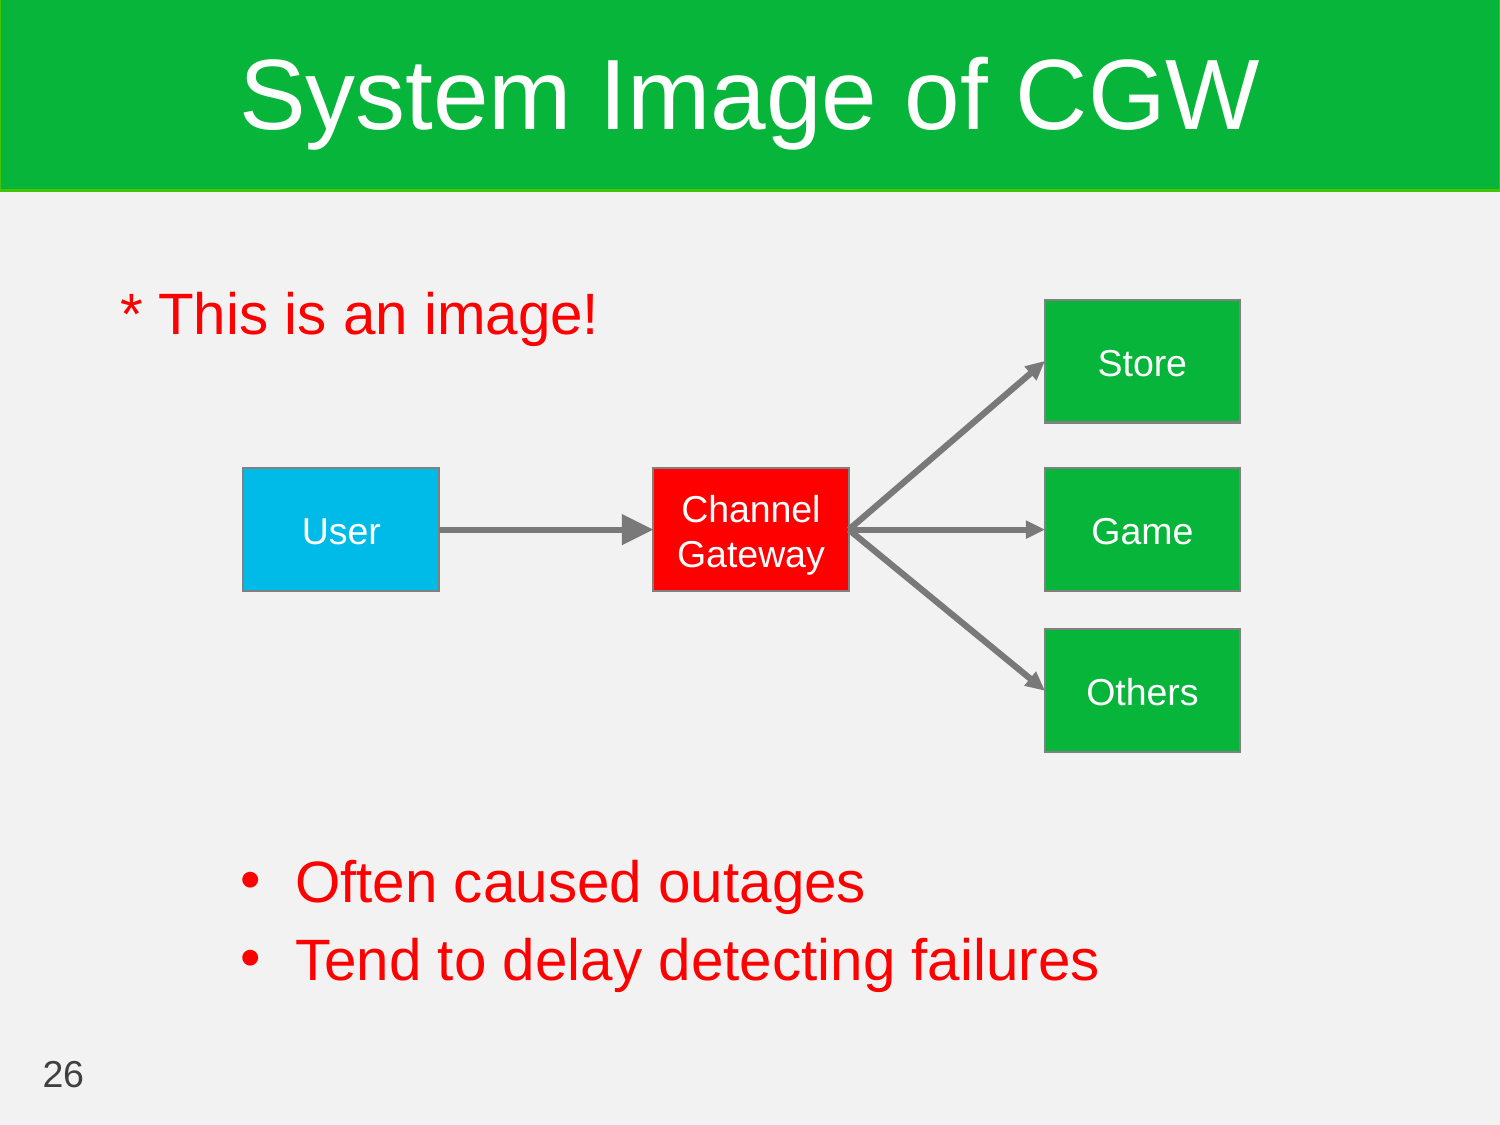

# System Image of CGW
Often caused outages
Tend to delay detecting failures
* This is an image!
Store
User
Channel
Gateway
Game
Others
26